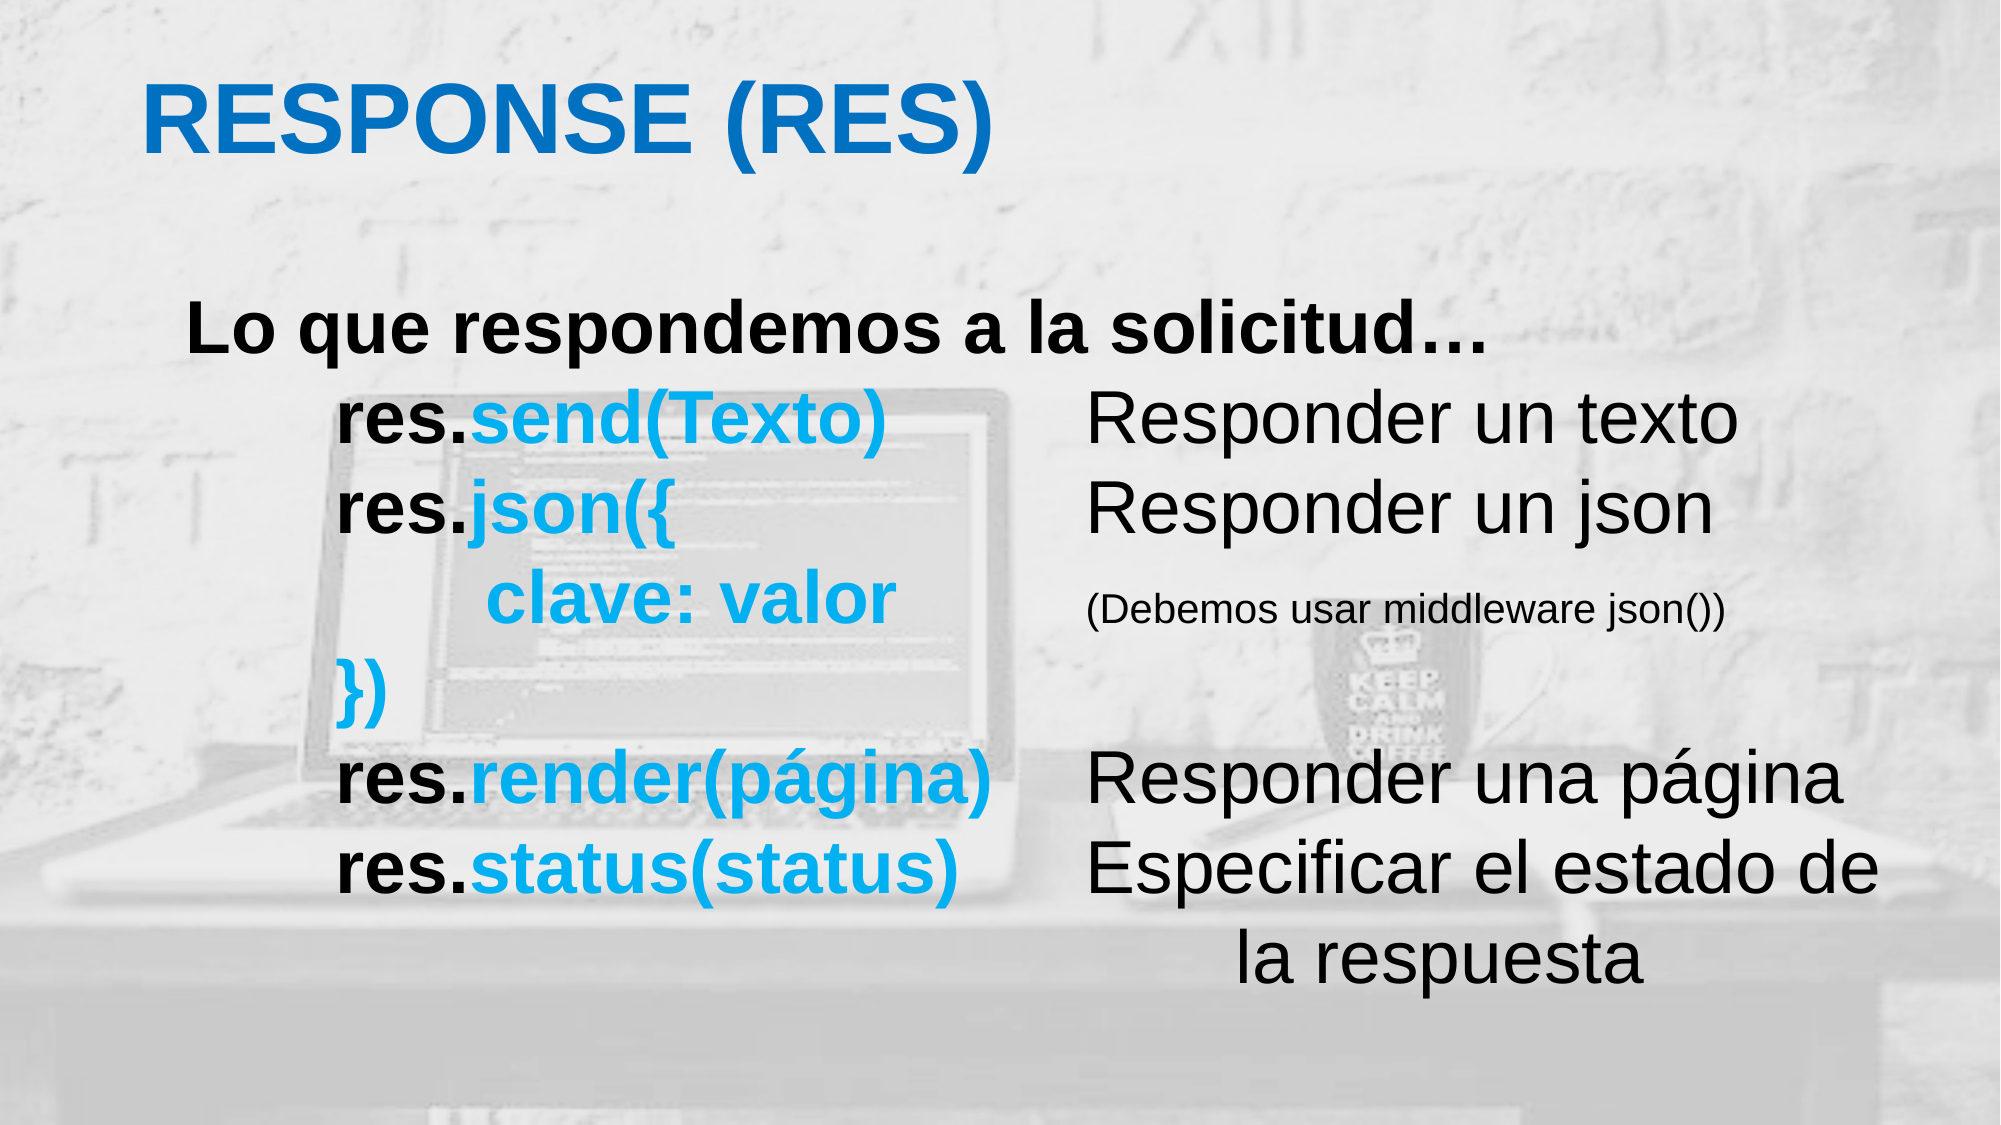

RESPONSE (RES)

Lo que respondemos a la solicitud…
res.send(Texto)		Responder un texto
res.json({			Responder un json
	clave: valor		(Debemos usar middleware json())
})
res.render(página)	Responder una página
res.status(status)	Especificar el estado de 						la respuesta